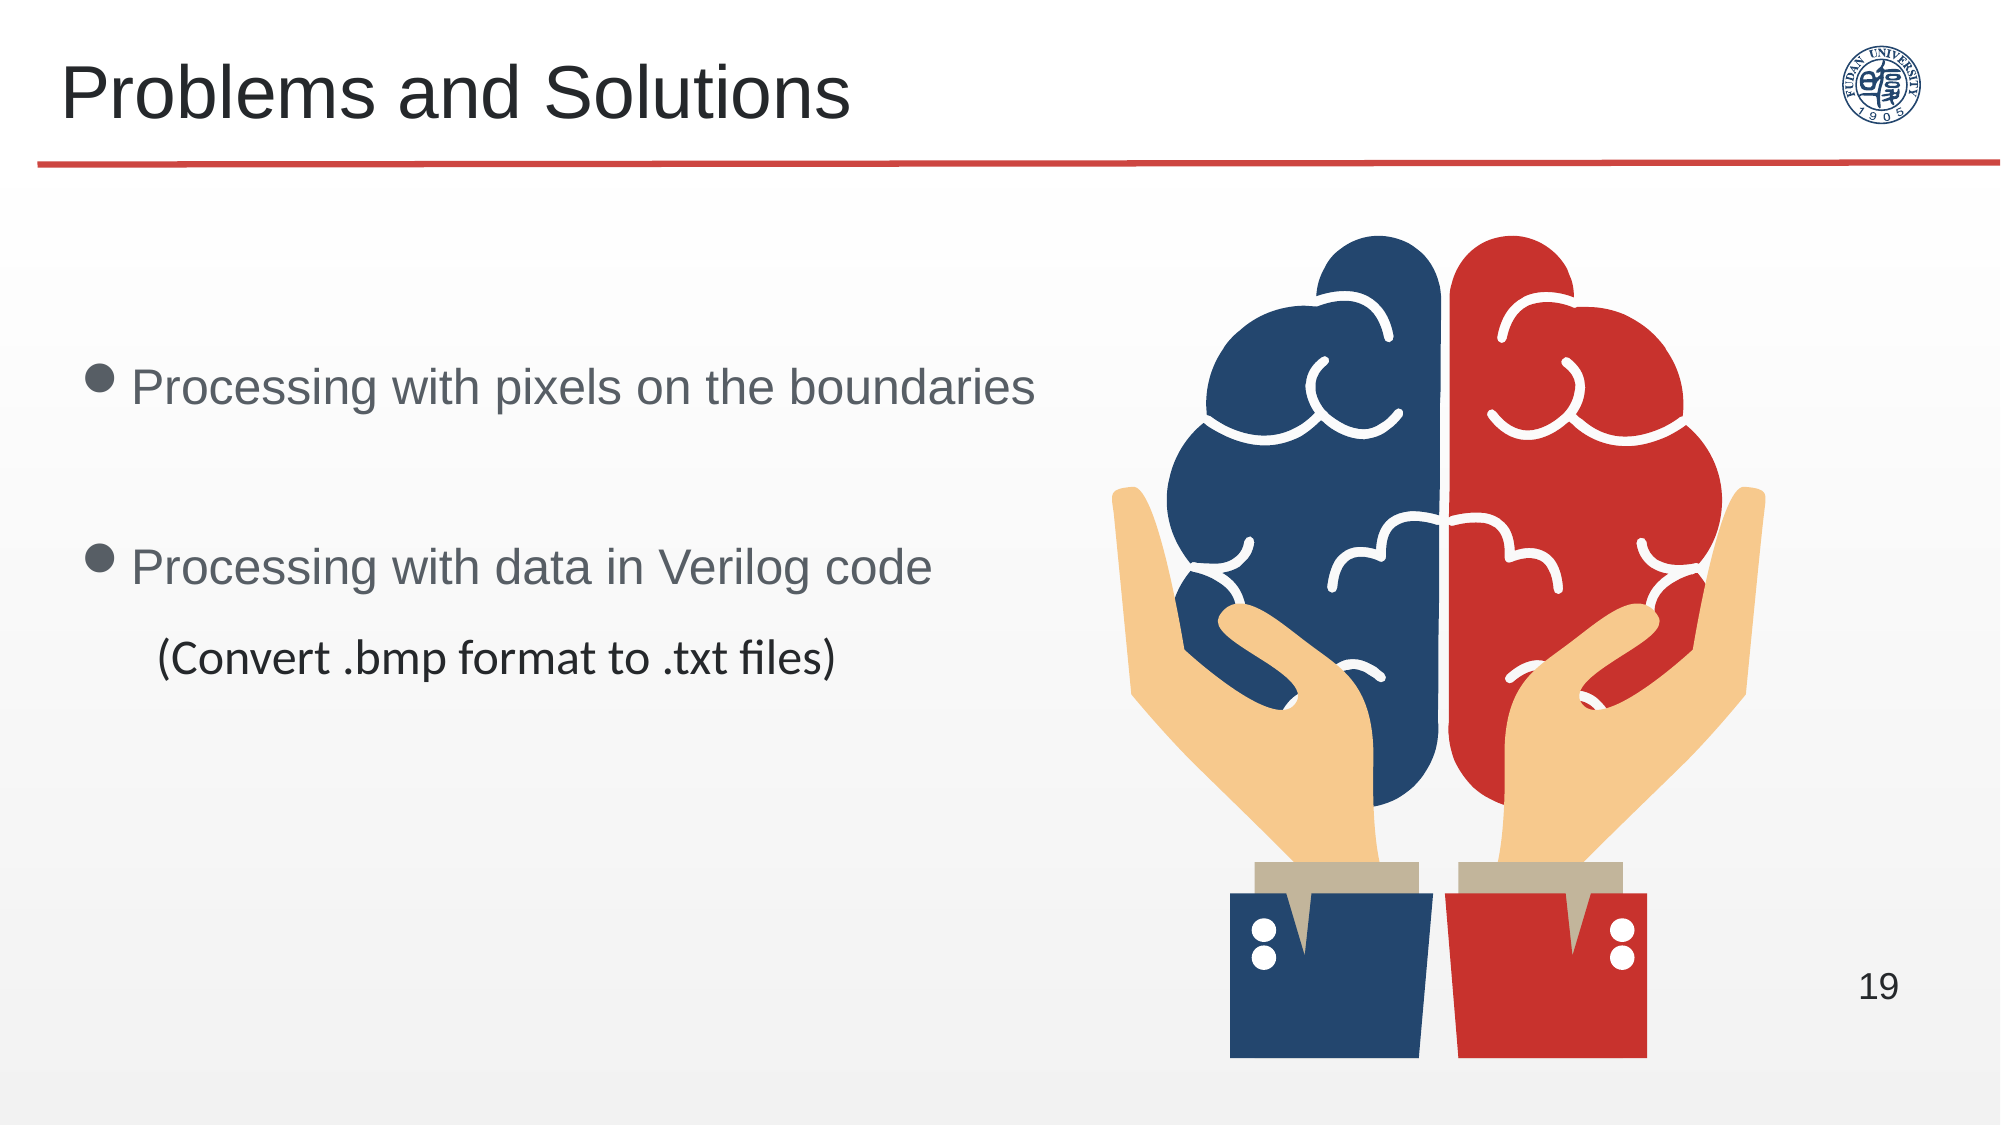

Problems and Solutions

Processing with pixels on the boundaries

Processing with data in Verilog code
(Convert .bmp format to .txt files)

19